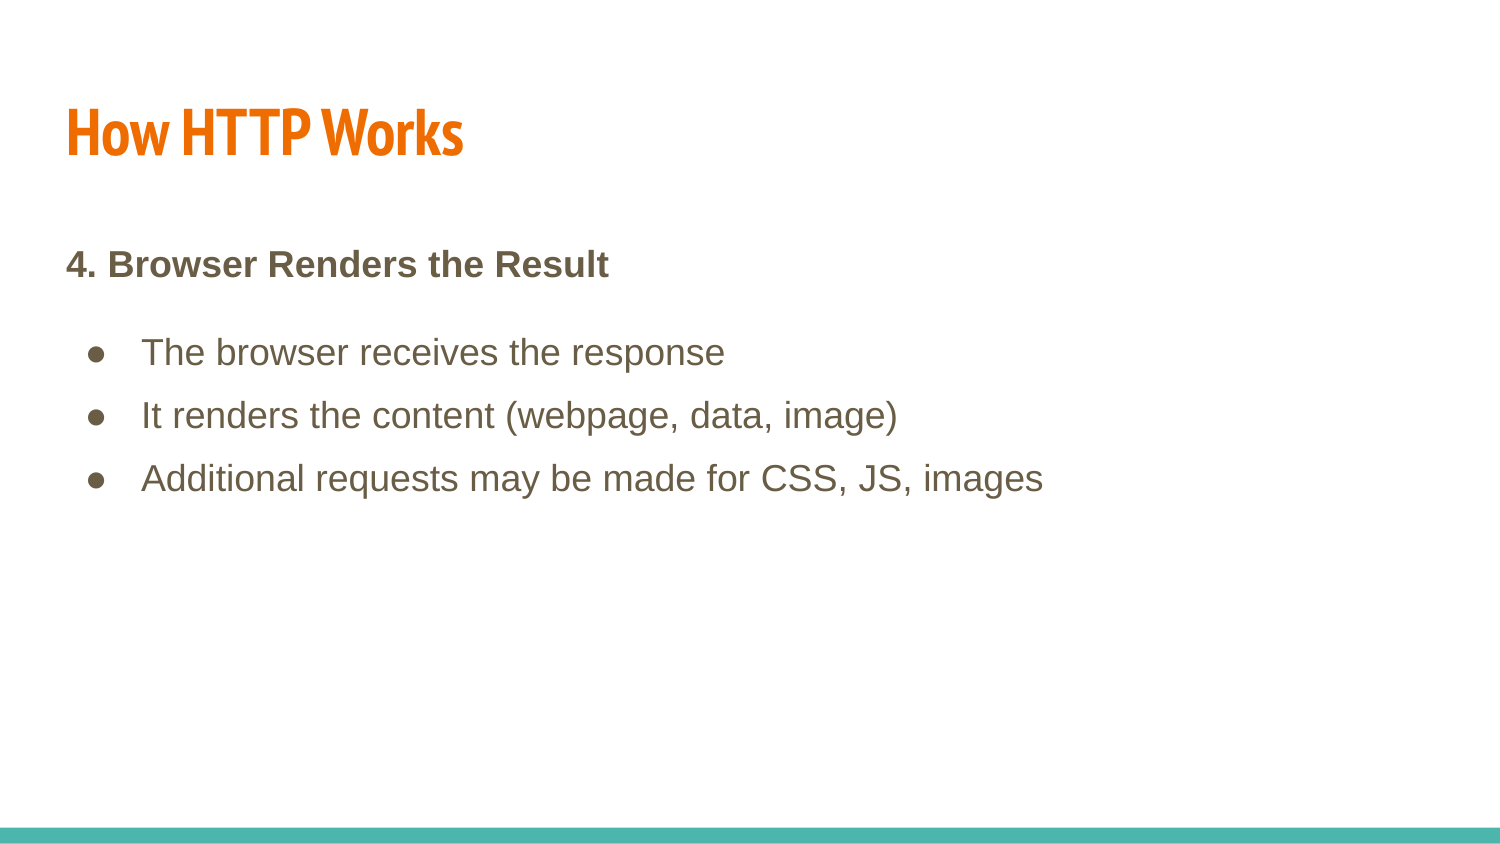

# How HTTP Works

4. Browser Renders the Result
The browser receives the response
It renders the content (webpage, data, image)
Additional requests may be made for CSS, JS, images